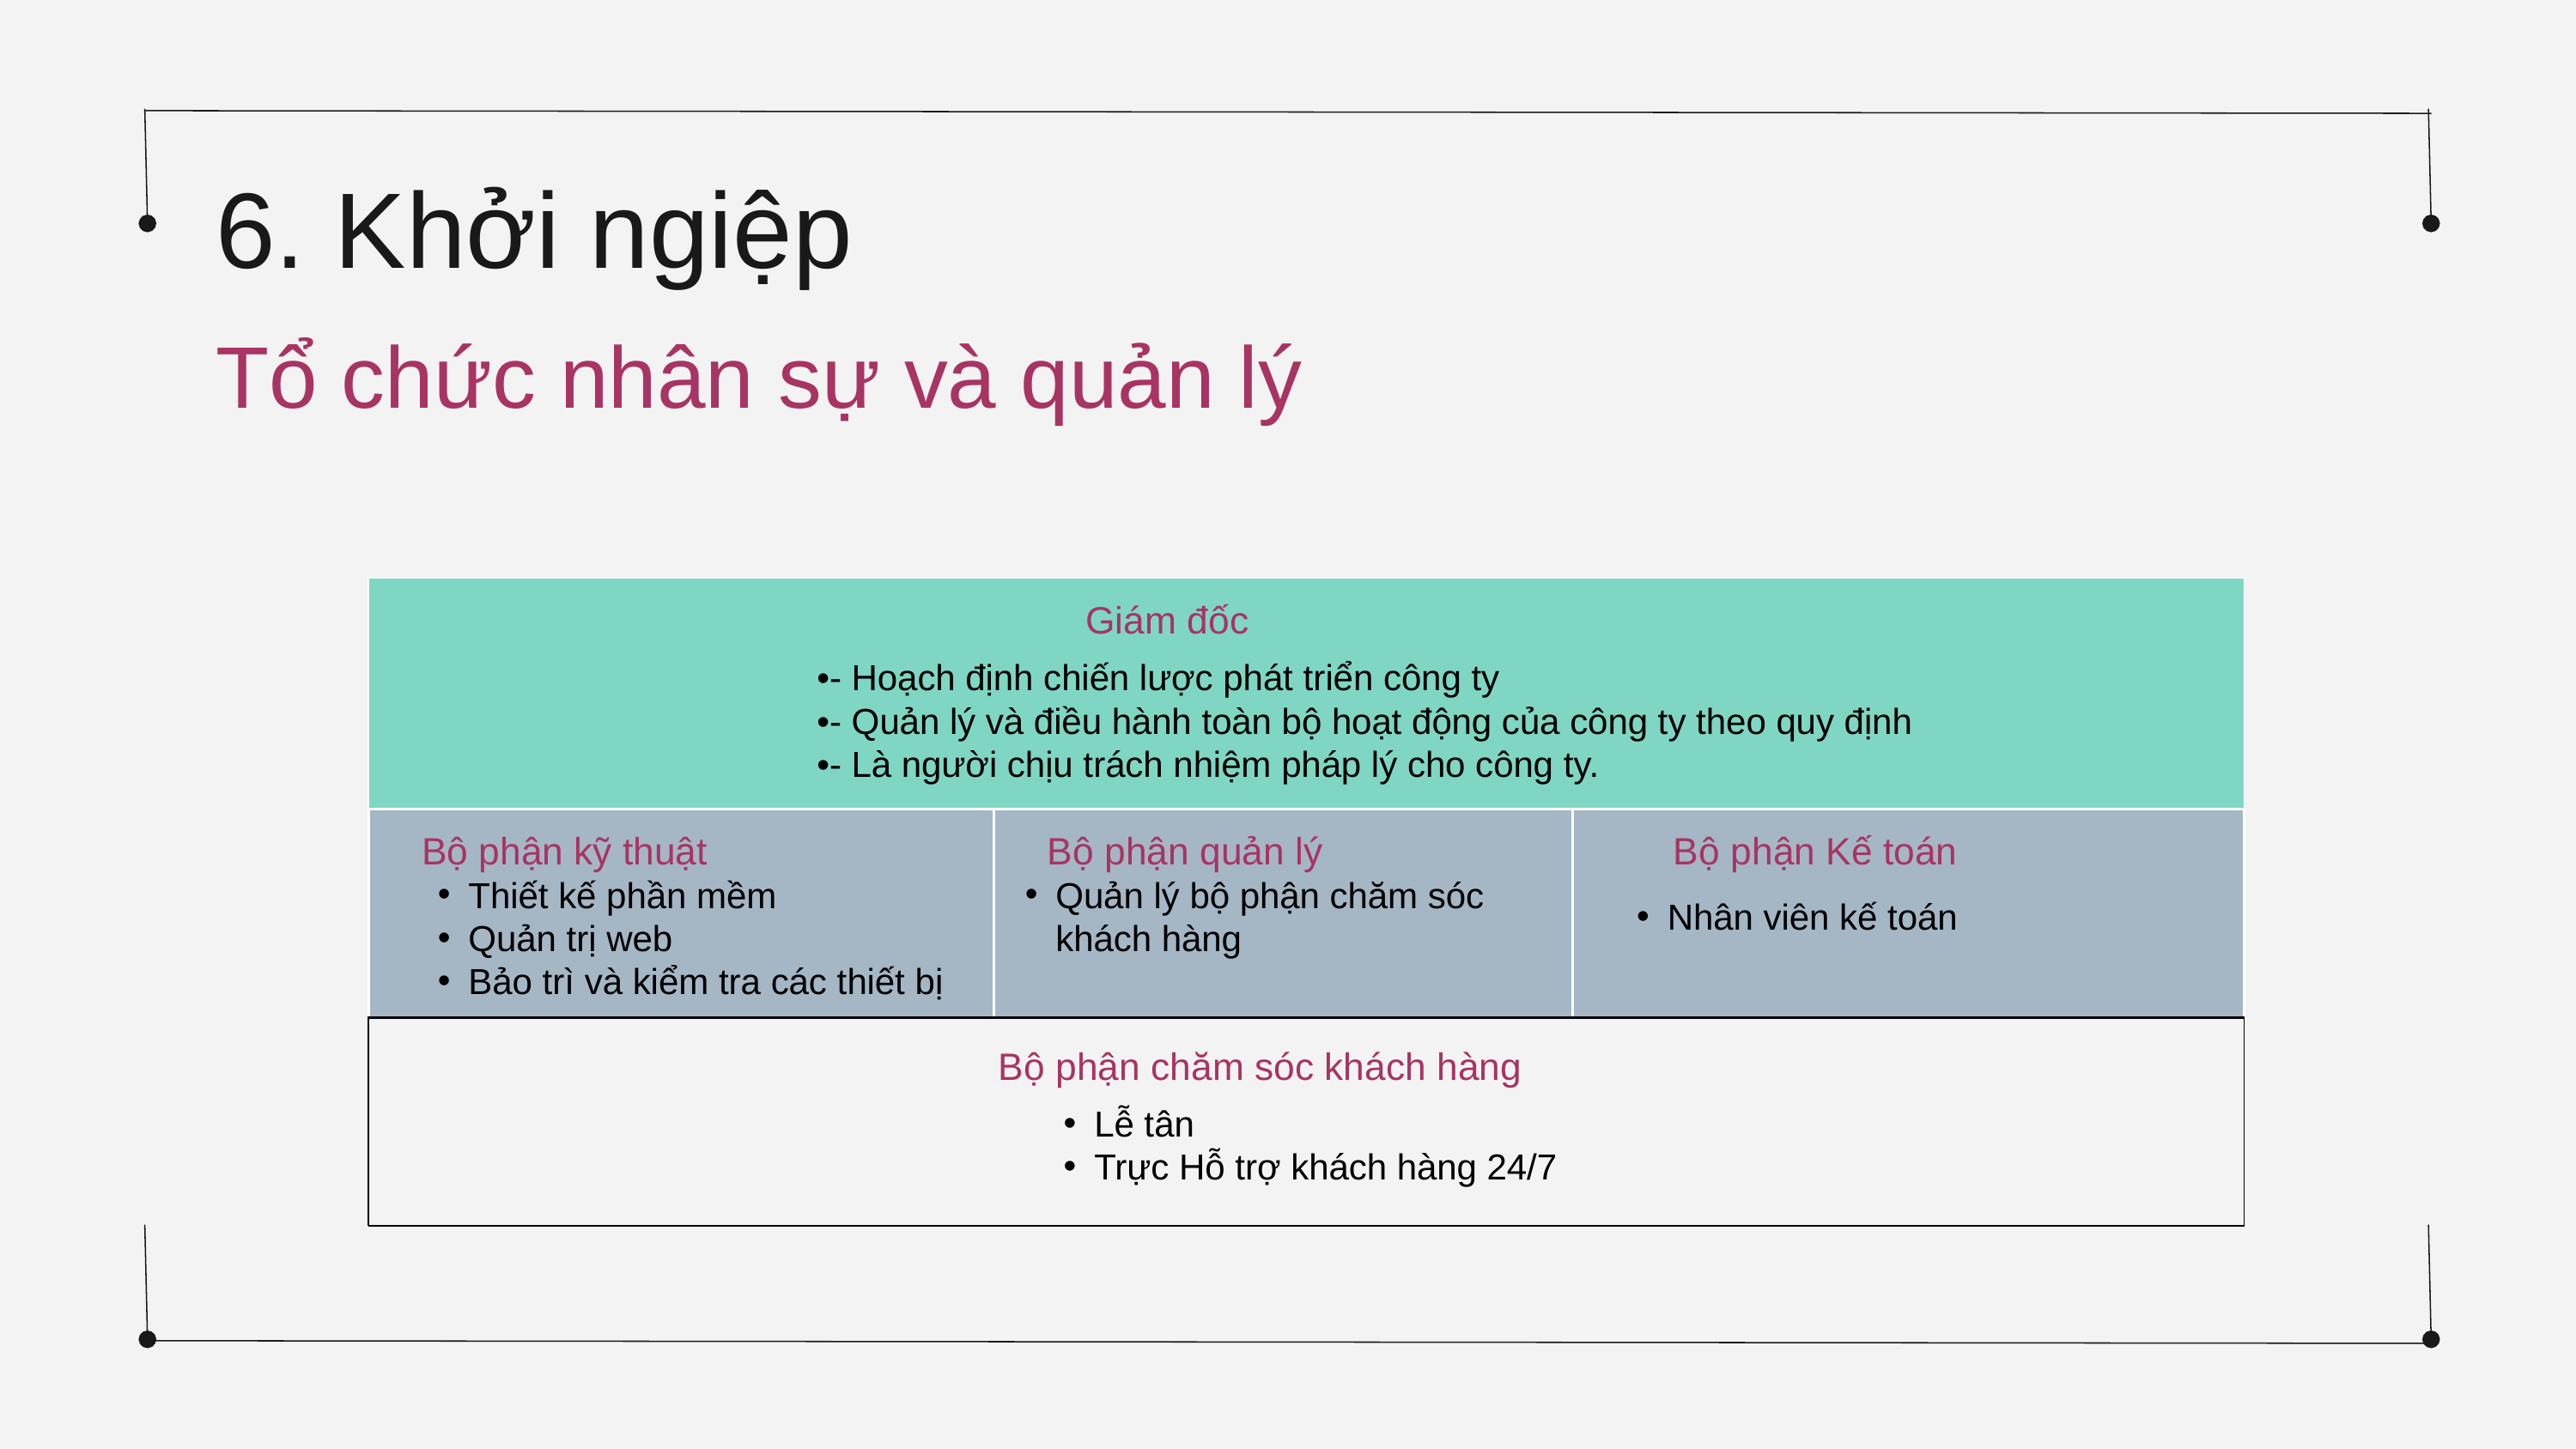

6. Khởi ngiệp

Tổ chức nhân sự và quản lý
|  |  |  |
| --- | --- | --- |
|  |  |  |
|  |  |  |
Giám đốc
•- Hoạch định chiến lược phát triển công ty
•- Quản lý và điều hành toàn bộ hoạt động của công ty theo quy định
•- Là người chịu trách nhiệm pháp lý cho công ty.

Bộ phận kỹ thuật
Bộ phận quản lý
Bộ phận Kế toán
Thiết kế phần mềm
Quản trị web
Bảo trì và kiểm tra các thiết bị
Quản lý bộ phận chăm sóc khách hàng
Nhân viên kế toán
Bộ phận chăm sóc khách hàng
Lễ tân
Trực Hỗ trợ khách hàng 24/7